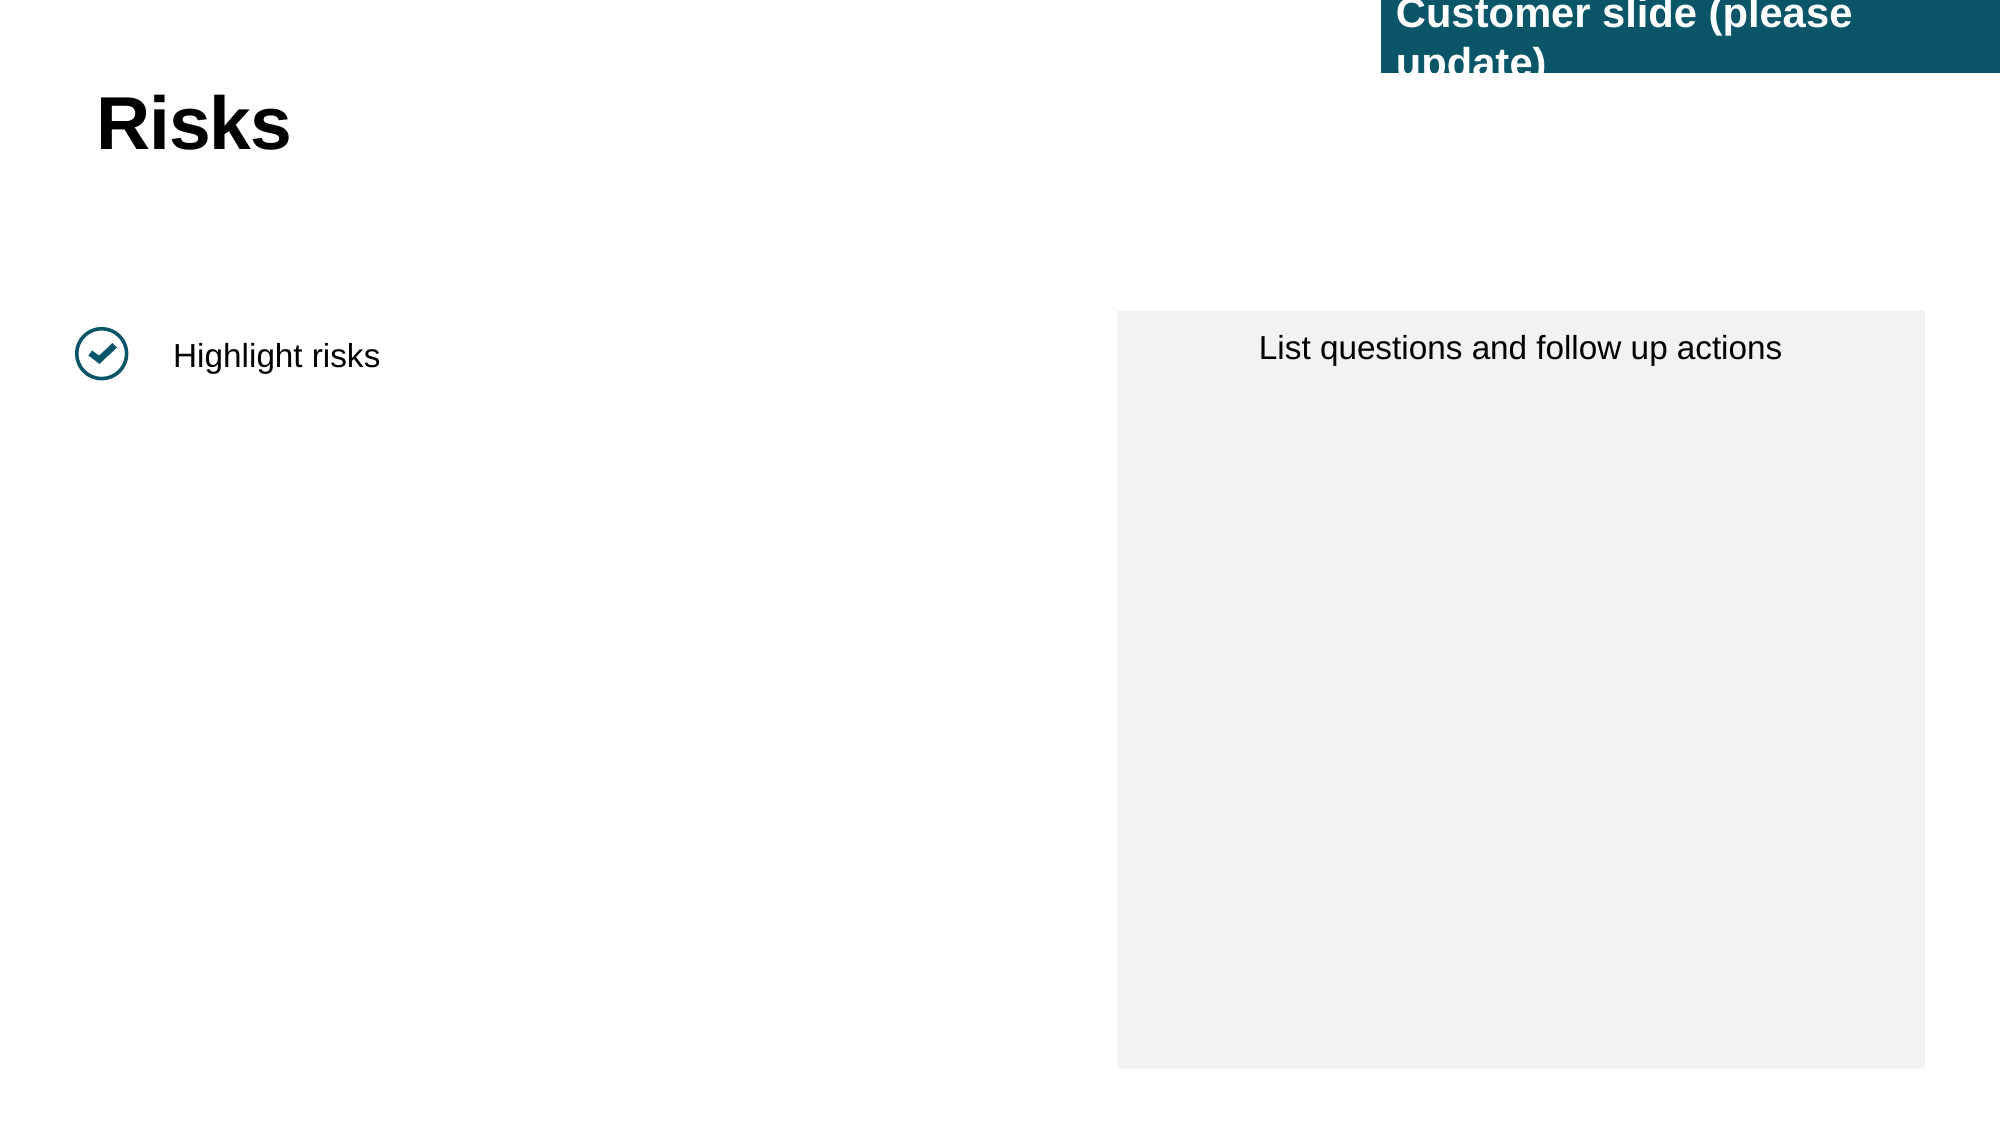

Customer slide (please update)
# Risks
Highlight risks
List questions and follow up actions